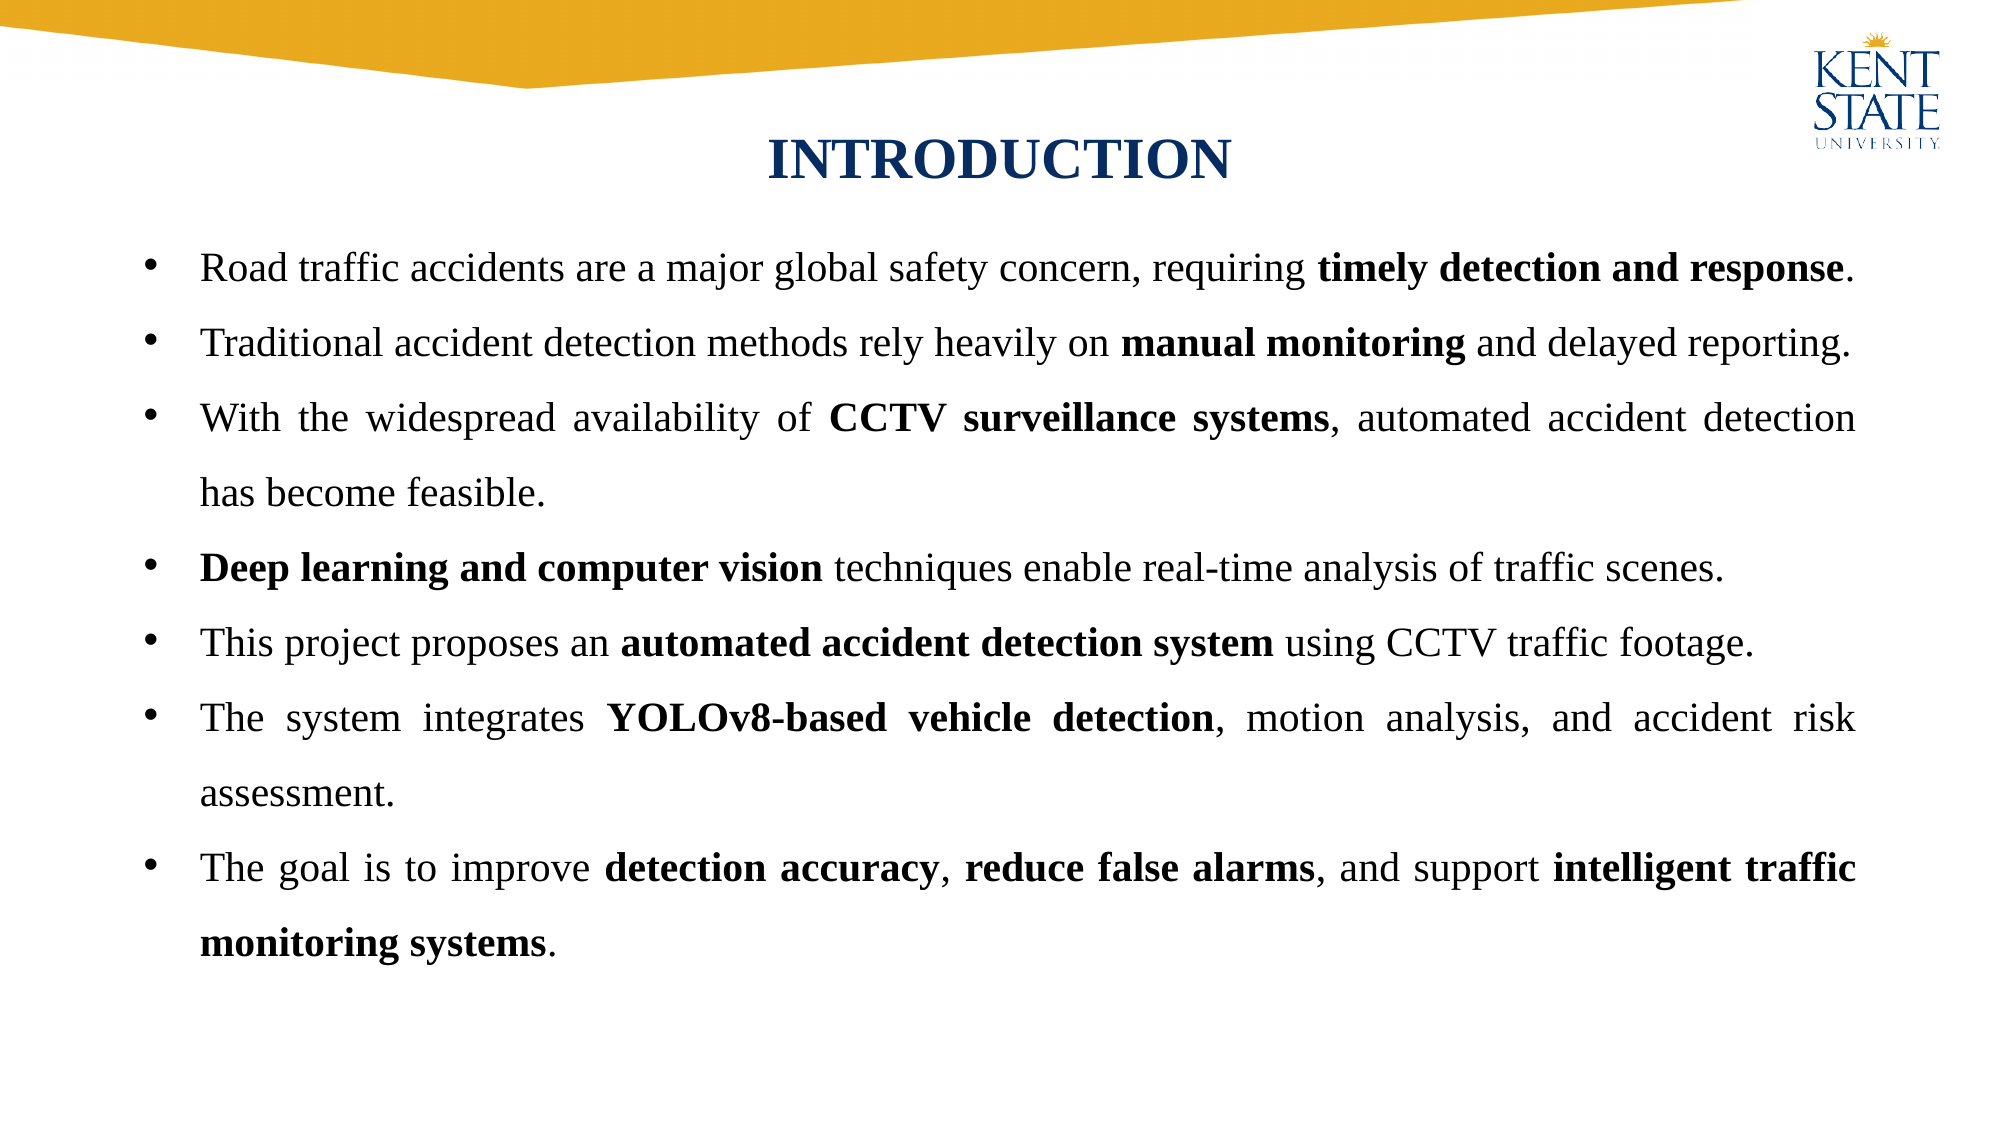

# INTRODUCTION
Road traffic accidents are a major global safety concern, requiring timely detection and response.
Traditional accident detection methods rely heavily on manual monitoring and delayed reporting.
With the widespread availability of CCTV surveillance systems, automated accident detection has become feasible.
Deep learning and computer vision techniques enable real-time analysis of traffic scenes.
This project proposes an automated accident detection system using CCTV traffic footage.
The system integrates YOLOv8-based vehicle detection, motion analysis, and accident risk assessment.
The goal is to improve detection accuracy, reduce false alarms, and support intelligent traffic monitoring systems.